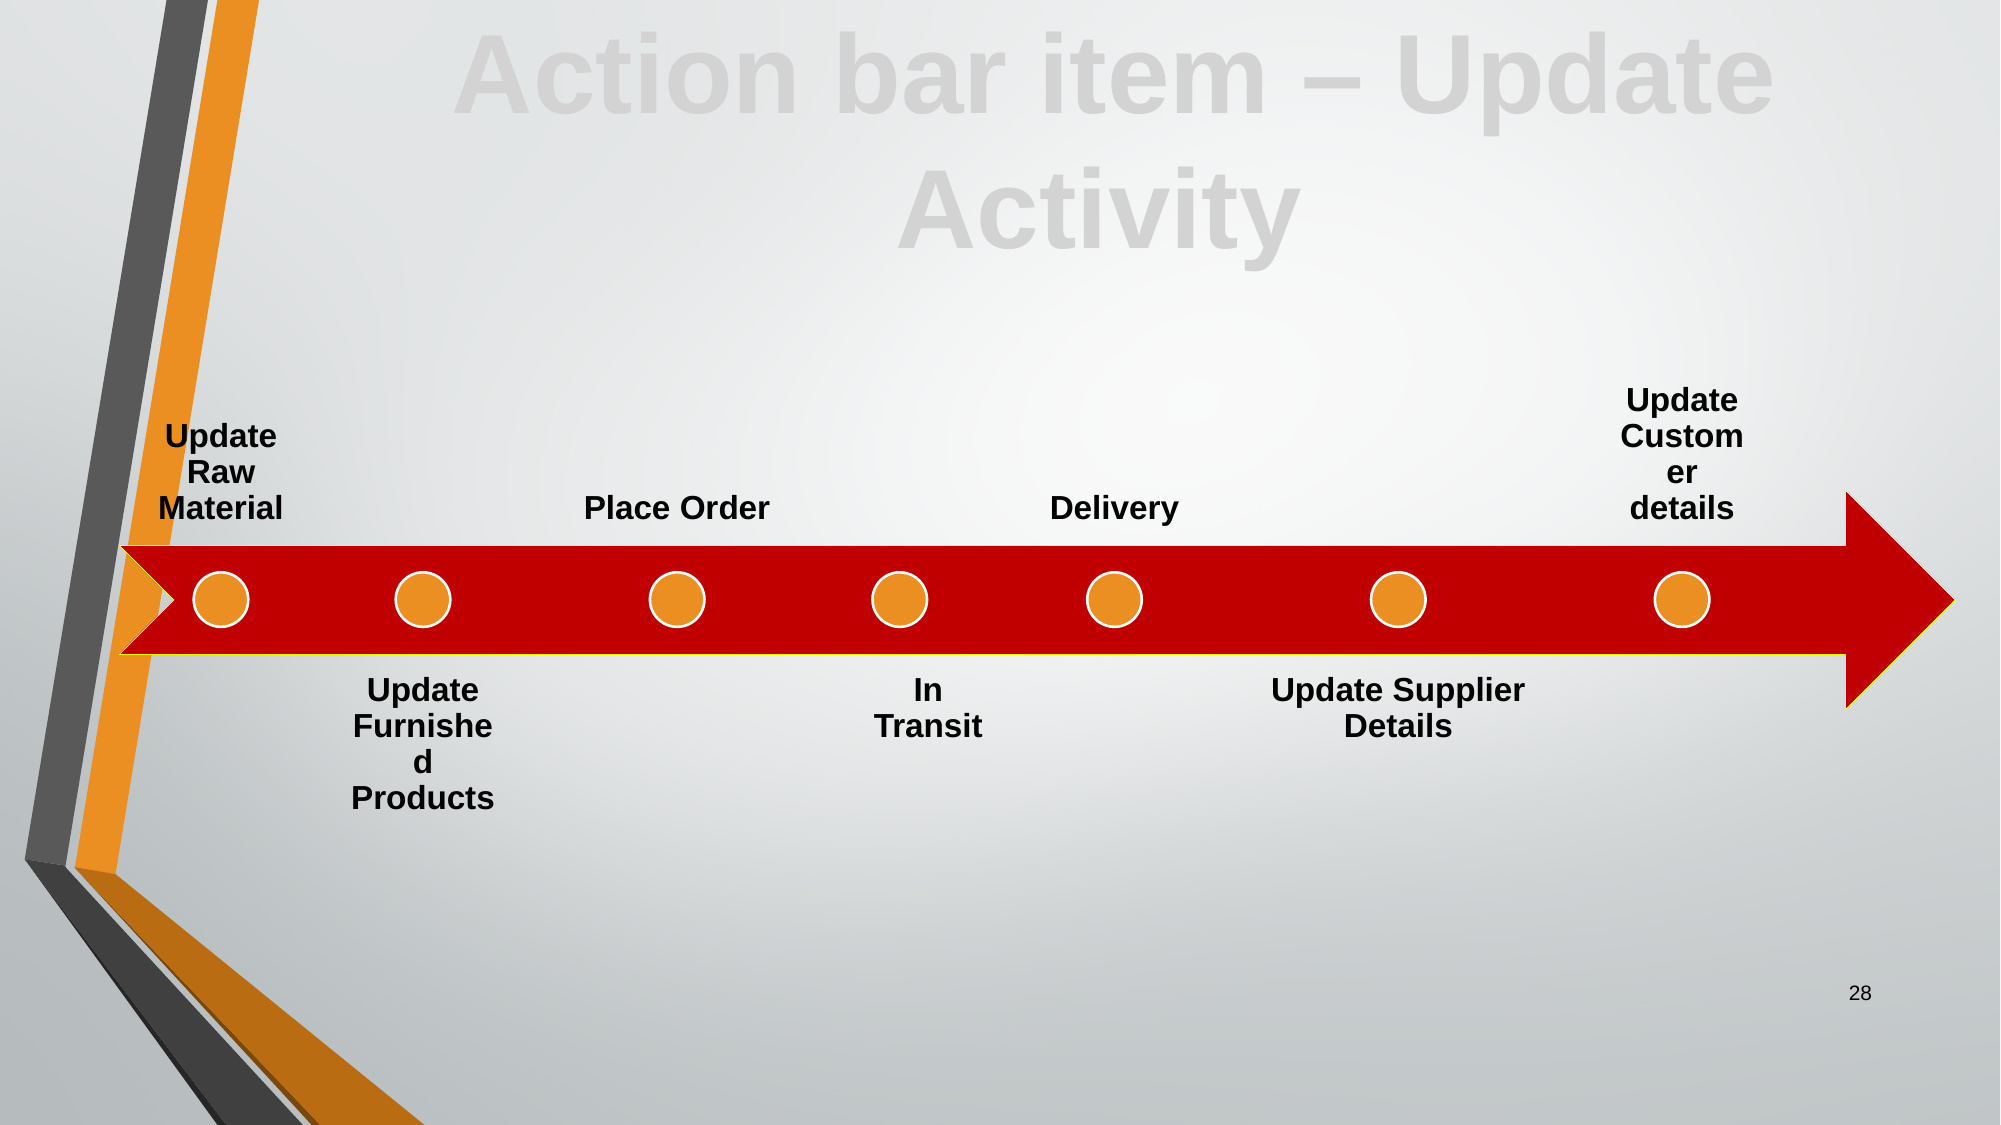

# Action bar item – Update Activity
Update Raw Material
Update Furnished Products
Place Order
In Transit
Delivery
Update Supplier Details
Update Customer details
28